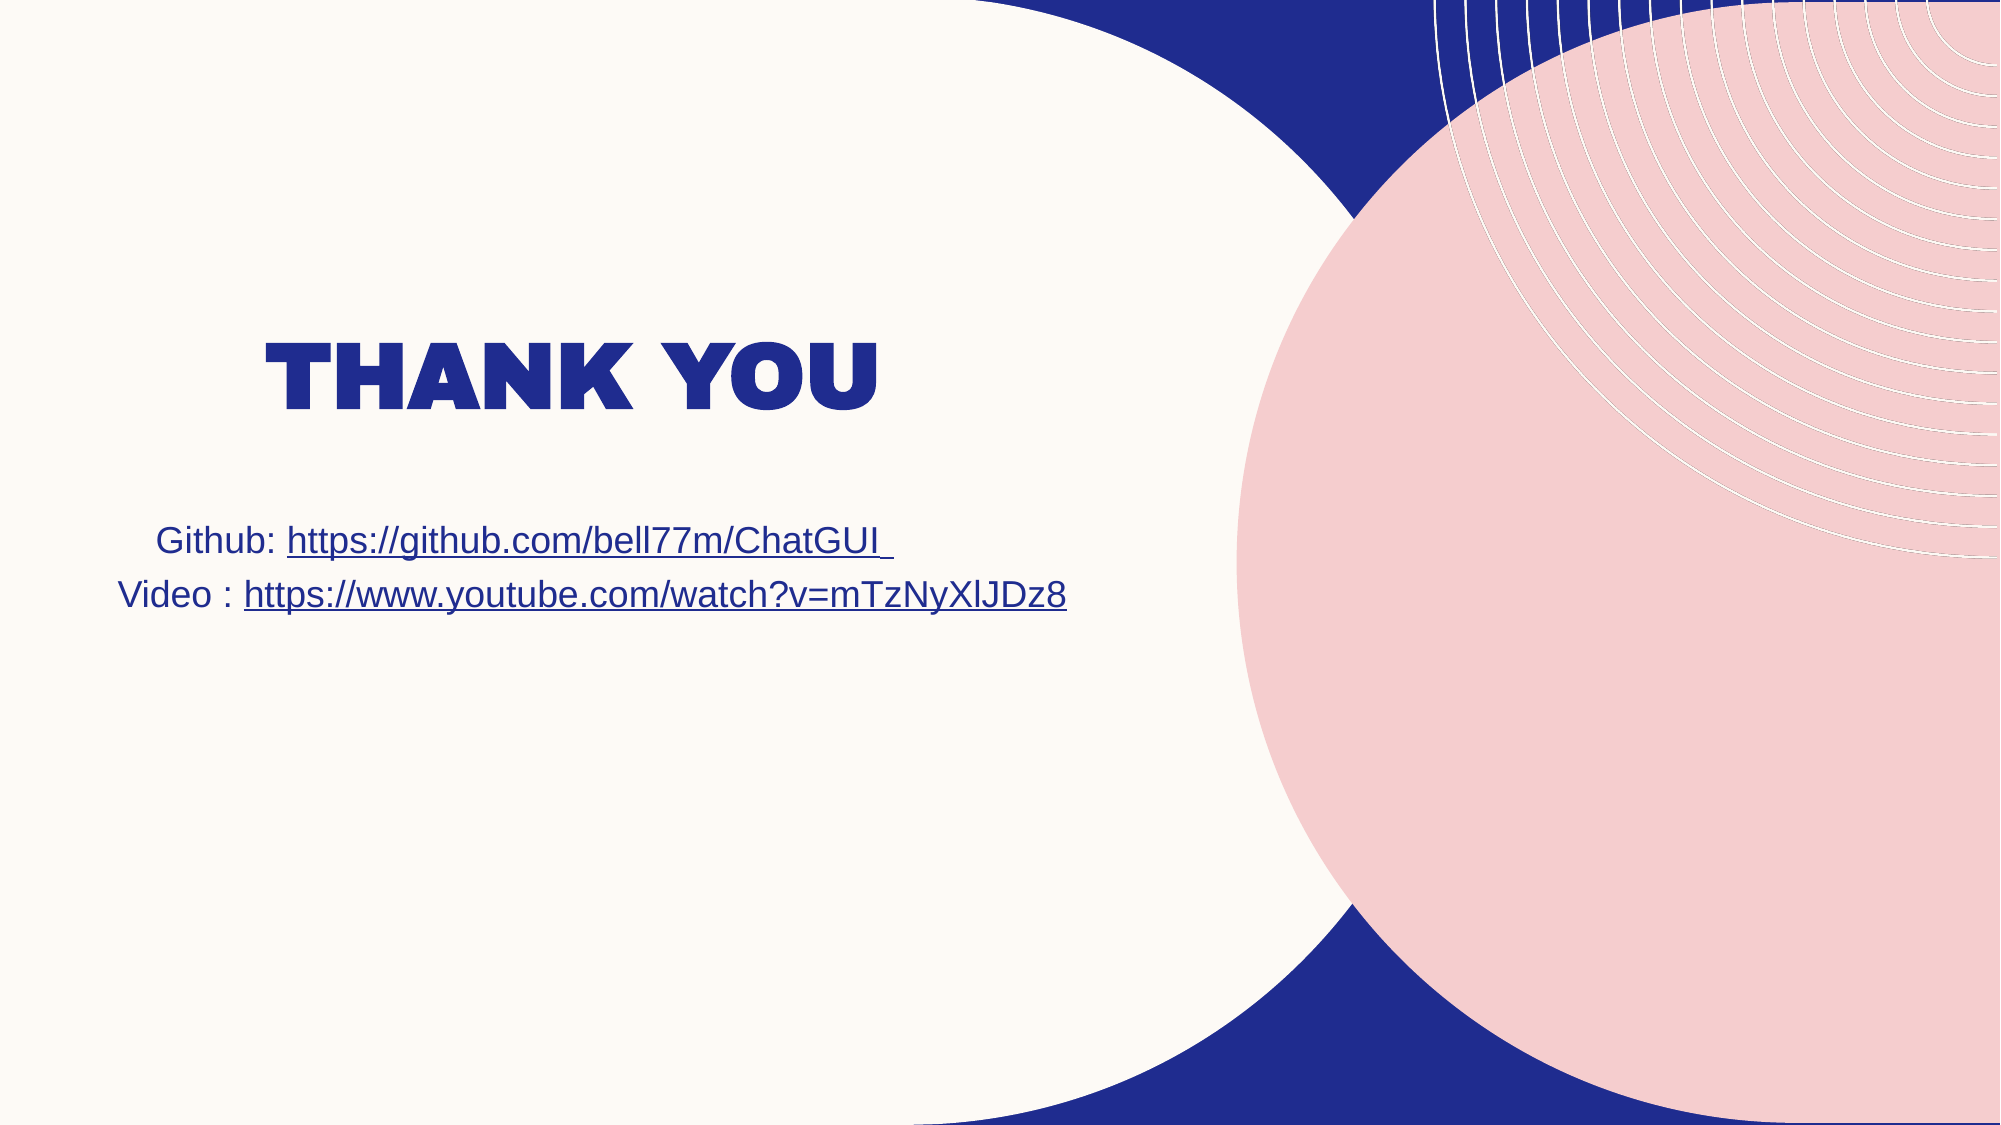

# THANK YOU
Github: https://github.com/bell77m/ChatGUI
Video : https://www.youtube.com/watch?v=mTzNyXlJDz8